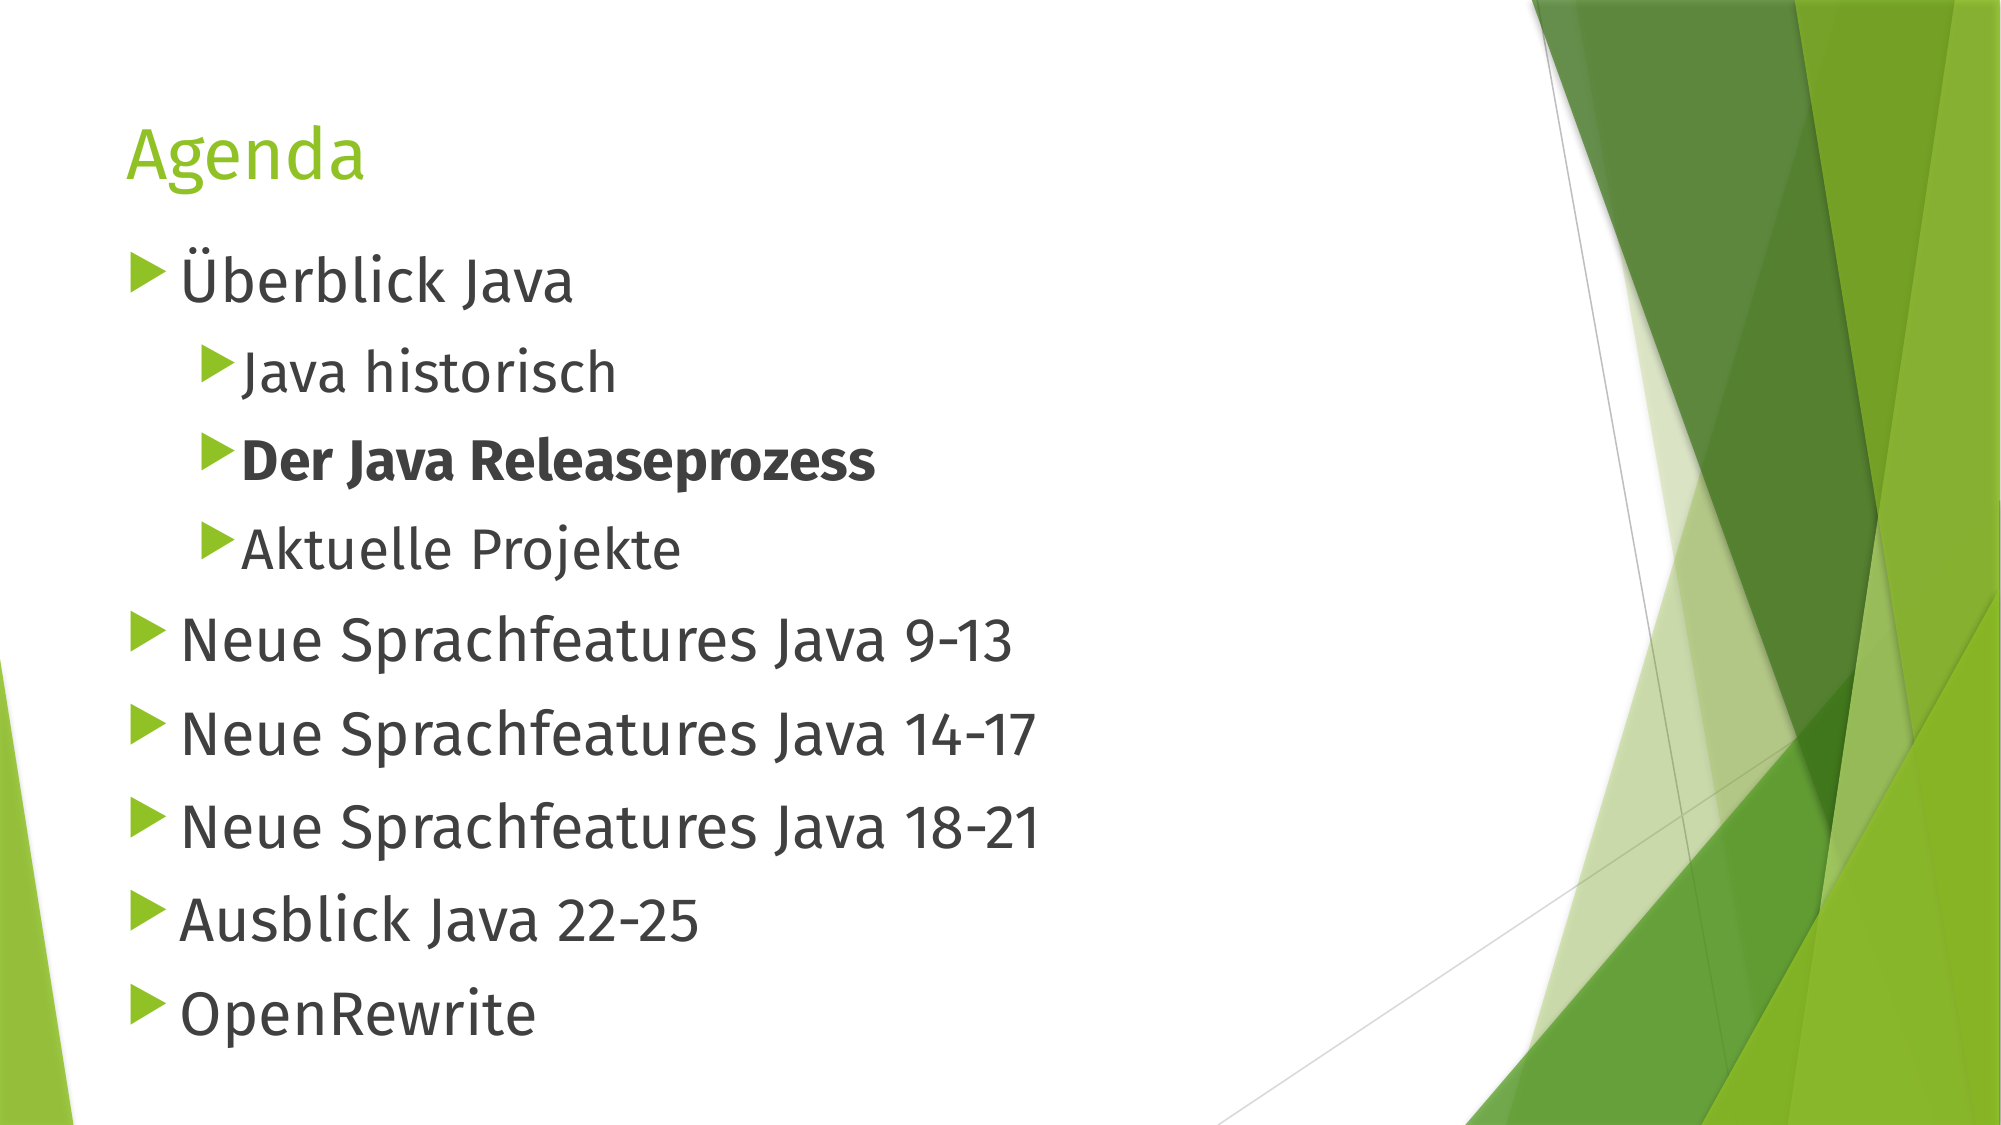

# Agenda
Überblick Java
Java historisch
Der Java Releaseprozess
Aktuelle Projekte
Neue Sprachfeatures Java 9-13
Neue Sprachfeatures Java 14-17
Neue Sprachfeatures Java 18-21
Ausblick Java 22-25
OpenRewrite